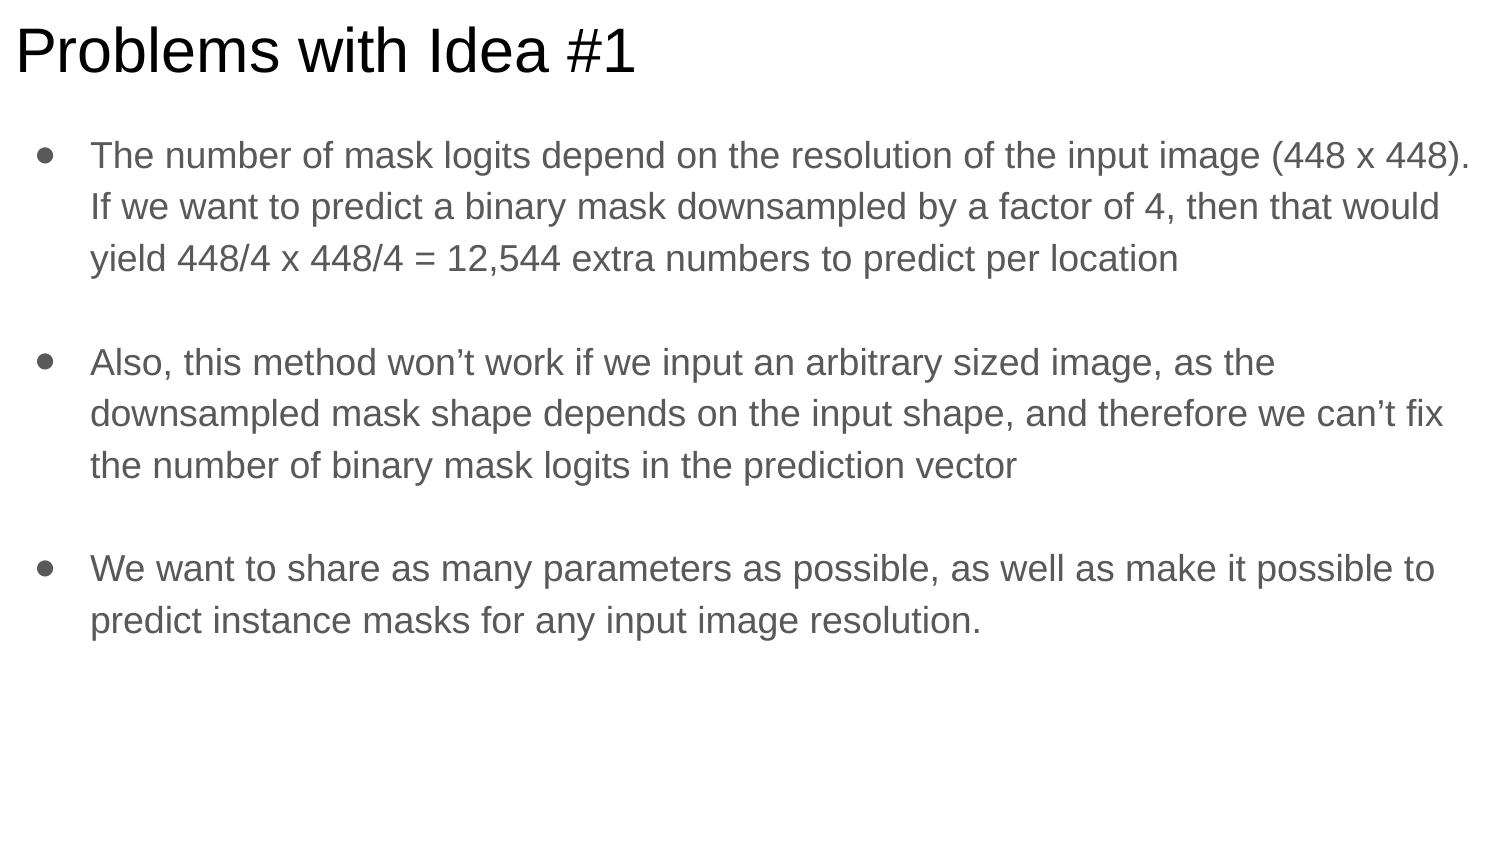

# Problems with Idea #1
The number of mask logits depend on the resolution of the input image (448 x 448). If we want to predict a binary mask downsampled by a factor of 4, then that would yield 448/4 x 448/4 = 12,544 extra numbers to predict per location

Also, this method won’t work if we input an arbitrary sized image, as the downsampled mask shape depends on the input shape, and therefore we can’t fix the number of binary mask logits in the prediction vector

We want to share as many parameters as possible, as well as make it possible to predict instance masks for any input image resolution.